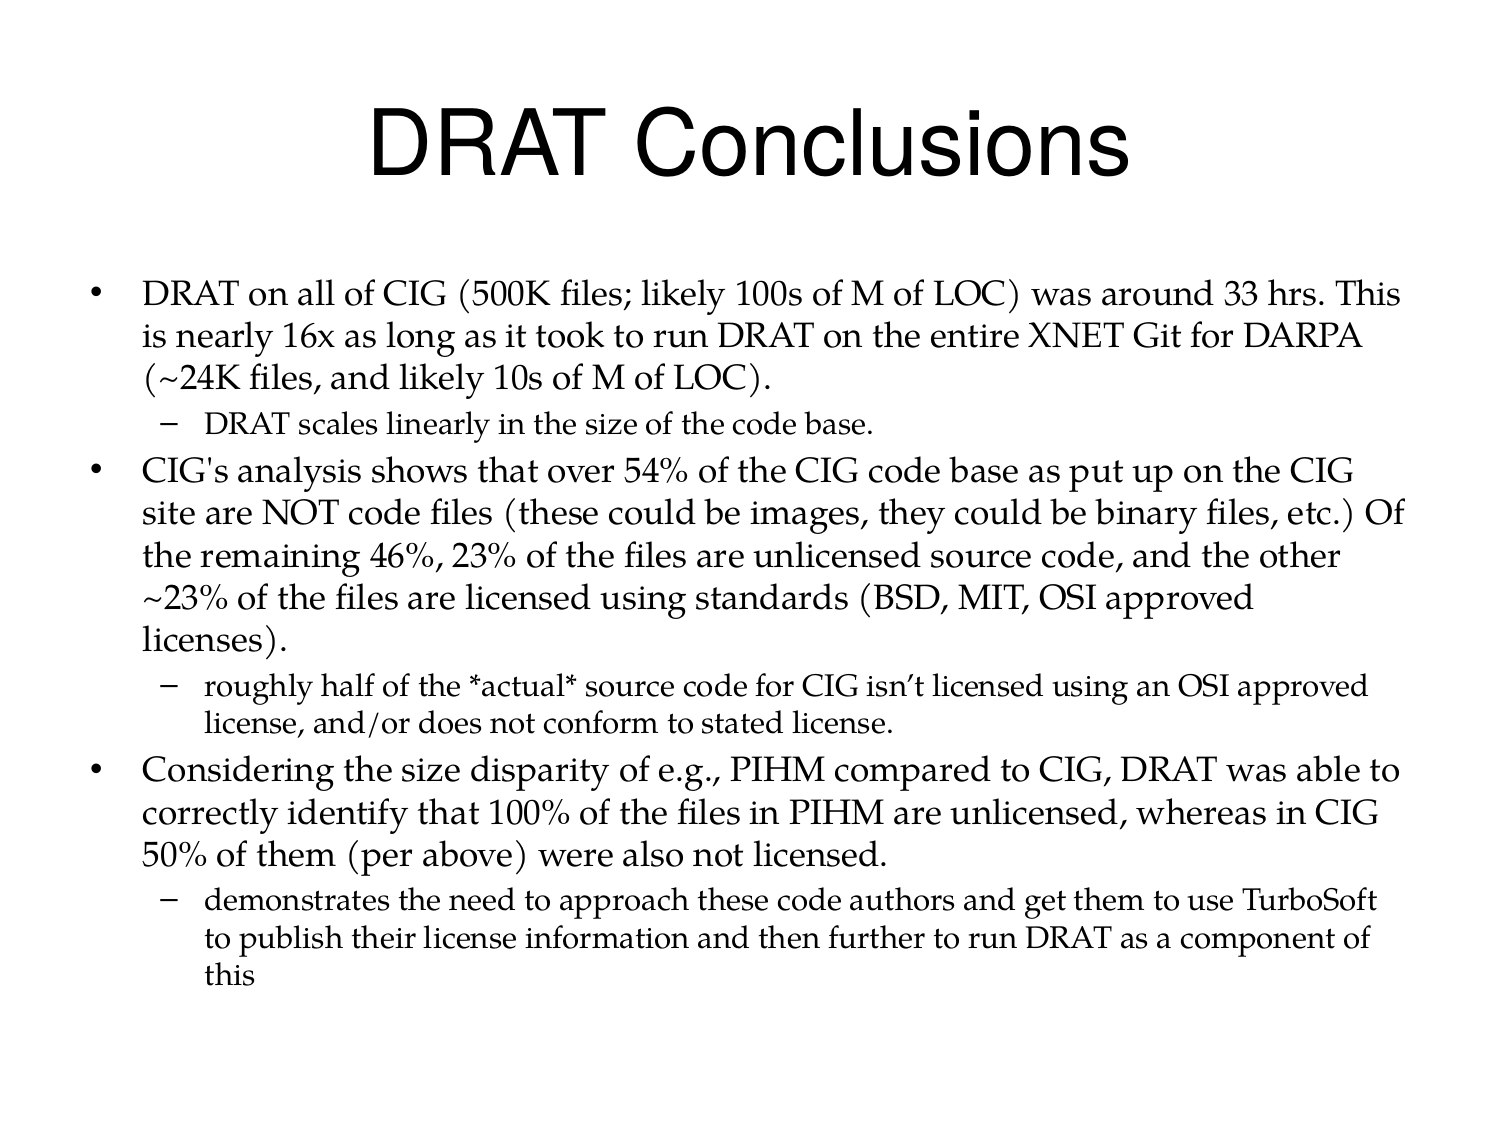

# DRAT Conclusions
DRAT on all of CIG (500K files; likely 100s of M of LOC) was around 33 hrs. This is nearly 16x as long as it took to run DRAT on the entire XNET Git for DARPA (~24K files, and likely 10s of M of LOC).
DRAT scales linearly in the size of the code base.
CIG's analysis shows that over 54% of the CIG code base as put up on the CIG site are NOT code files (these could be images, they could be binary files, etc.) Of the remaining 46%, 23% of the files are unlicensed source code, and the other ~23% of the files are licensed using standards (BSD, MIT, OSI approved licenses).
roughly half of the *actual* source code for CIG isn’t licensed using an OSI approved license, and/or does not conform to stated license.
Considering the size disparity of e.g., PIHM compared to CIG, DRAT was able to correctly identify that 100% of the files in PIHM are unlicensed, whereas in CIG 50% of them (per above) were also not licensed.
demonstrates the need to approach these code authors and get them to use TurboSoft to publish their license information and then further to run DRAT as a component of this